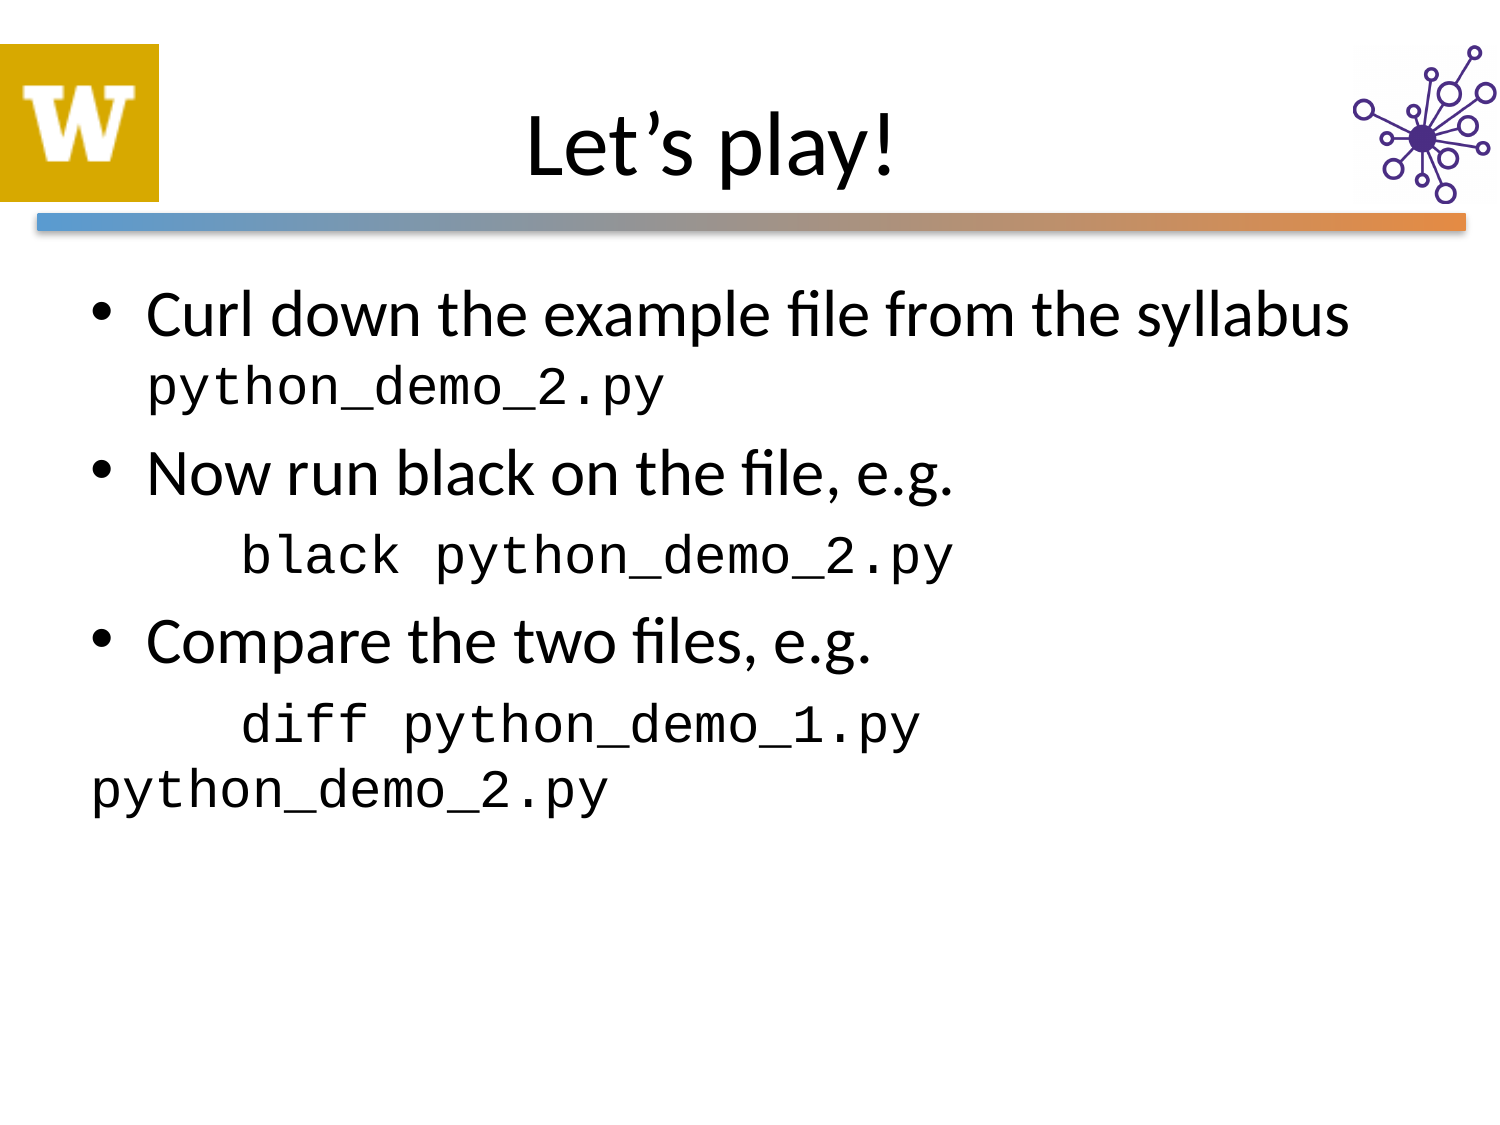

# Let’s play!
Curl down the example file from the syllabus python_demo_2.py
Now run black on the file, e.g.
	black python_demo_2.py
Compare the two files, e.g.
	diff python_demo_1.py python_demo_2.py